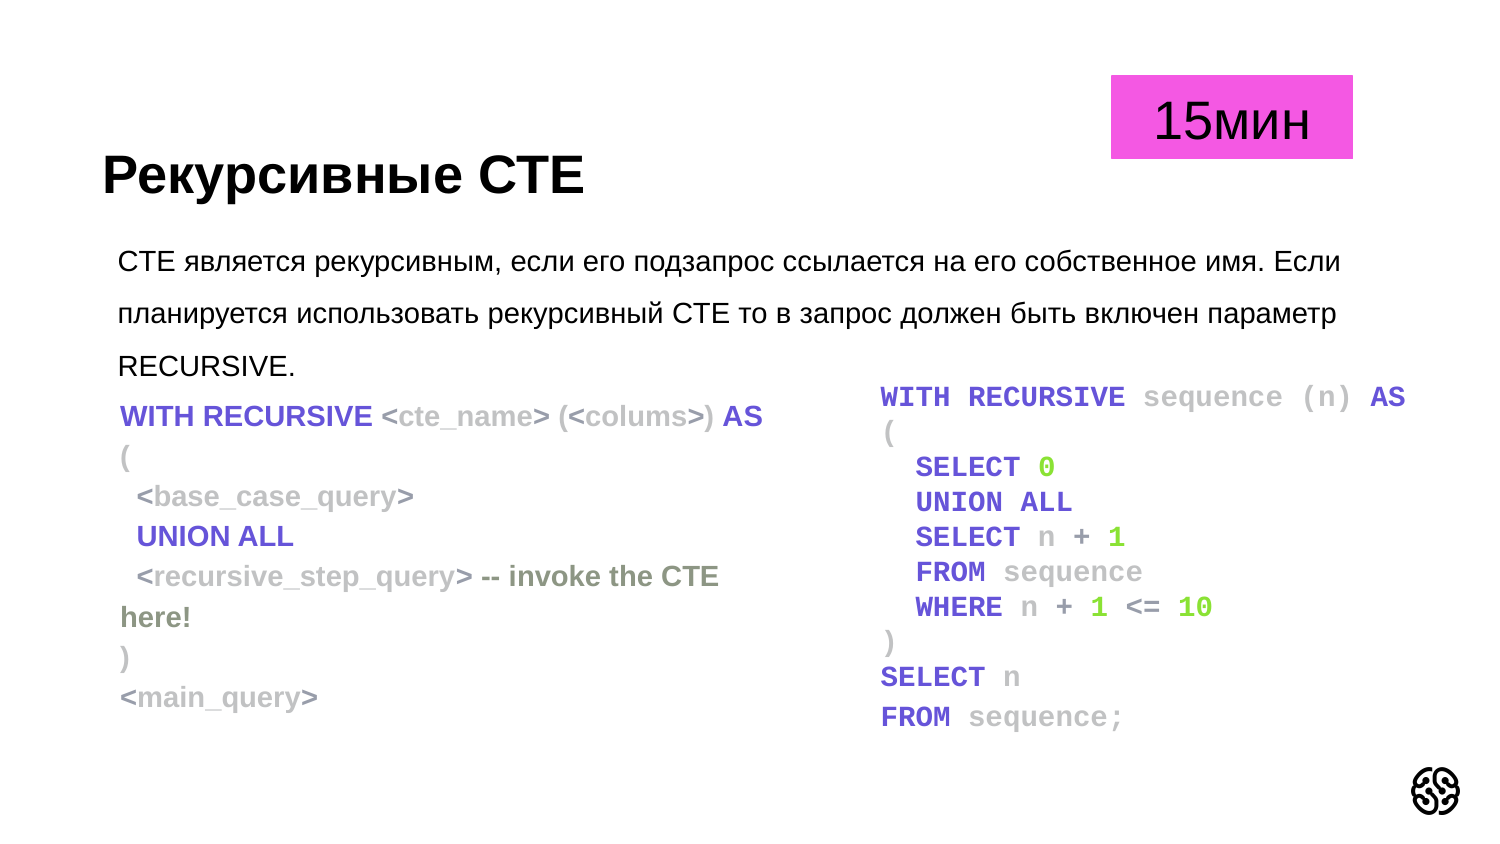

15мин
# Рекурсивные СТЕ
CTE является рекурсивным, если его подзапрос ссылается на его собственное имя. Если планируется использовать рекурсивный CTE то в запрос должен быть включен параметр RECURSIVE.
WITH RECURSIVE sequence (n) AS
(
  SELECT 0
  UNION ALL
  SELECT n + 1
  FROM sequence
  WHERE n + 1 <= 10
)
SELECT n
FROM sequence;
WITH RECURSIVE <cte_name> (<colums>) AS
(
  <base_case_query>
  UNION ALL
  <recursive_step_query> -- invoke the CTE here!
)
<main_query>